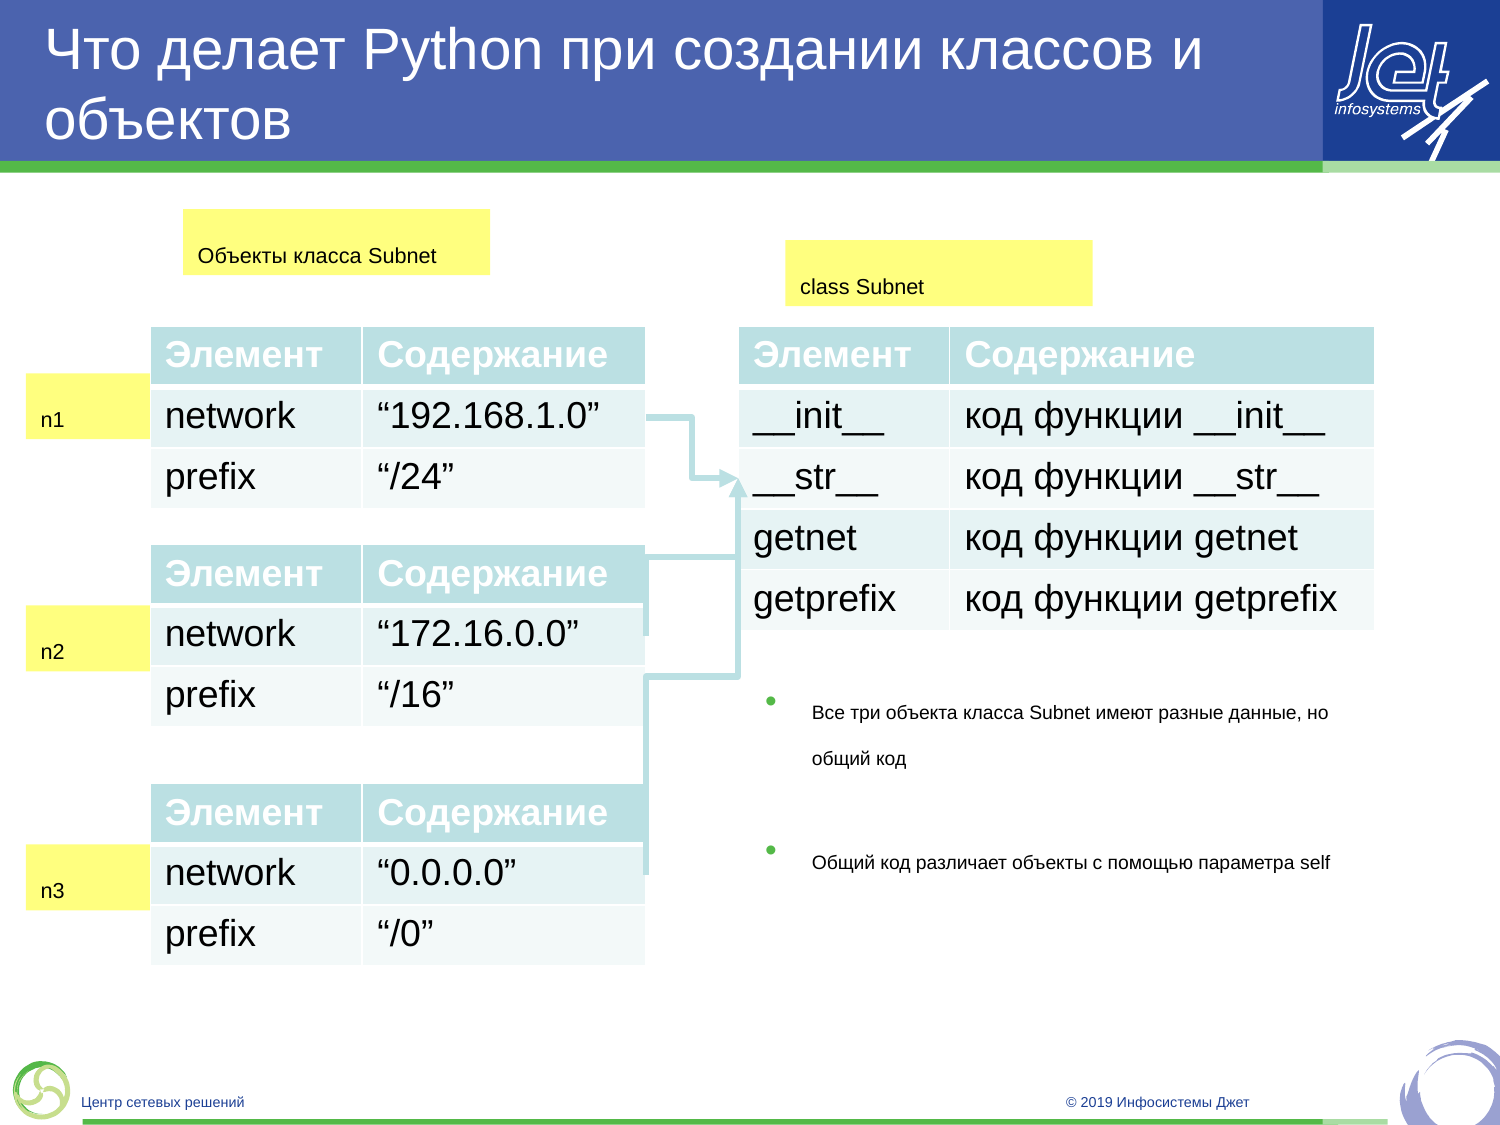

# Что делает Python при создании классов и объектов
Объекты класса Subnet
class Subnet
| Элемент | Содержание |
| --- | --- |
| network | “192.168.1.0” |
| prefix | “/24” |
| Элемент | Содержание |
| --- | --- |
| \_\_init\_\_ | код функции \_\_init\_\_ |
| \_\_str\_\_ | код функции \_\_str\_\_ |
| getnet | код функции getnet |
| getprefix | код функции getprefix |
n1
| Элемент | Содержание |
| --- | --- |
| network | “172.16.0.0” |
| prefix | “/16” |
n2
Все три объекта класса Subnet имеют разные данные, но общий код

Общий код различает объекты с помощью параметра self
| Элемент | Содержание |
| --- | --- |
| network | “0.0.0.0” |
| prefix | “/0” |
n3